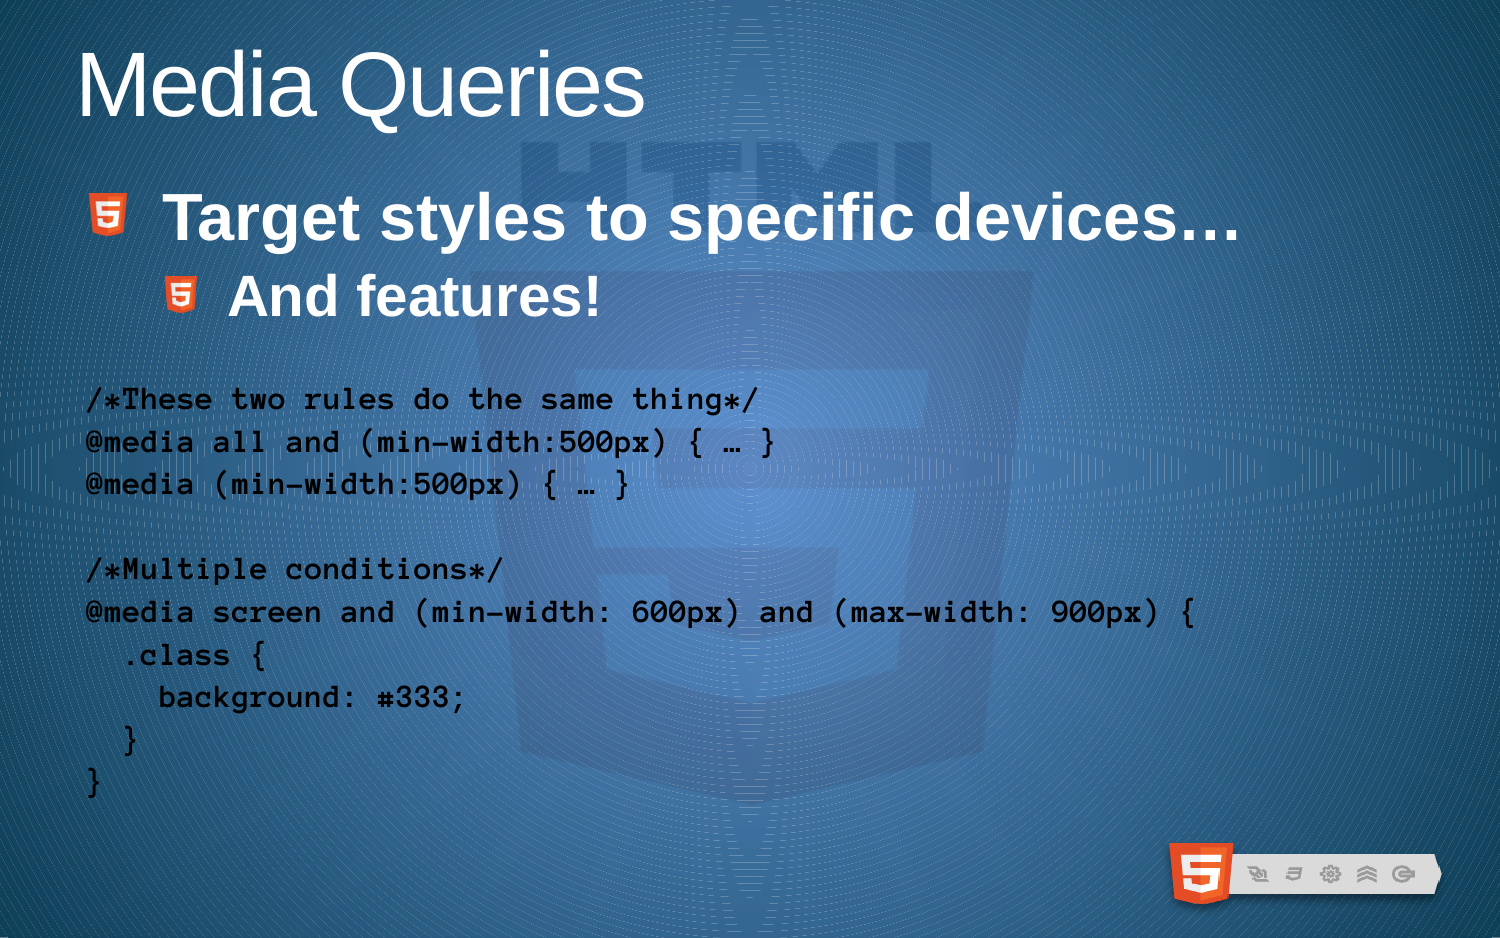

# Media Queries
Target styles to specific devices…
And features!
/*These two rules do the same thing*/
@media all and (min-width:500px) { … }
@media (min-width:500px) { … }

/*Multiple conditions*/
@media screen and (min-width: 600px) and (max-width: 900px) {
  .class {
    background: #333;
  }
}